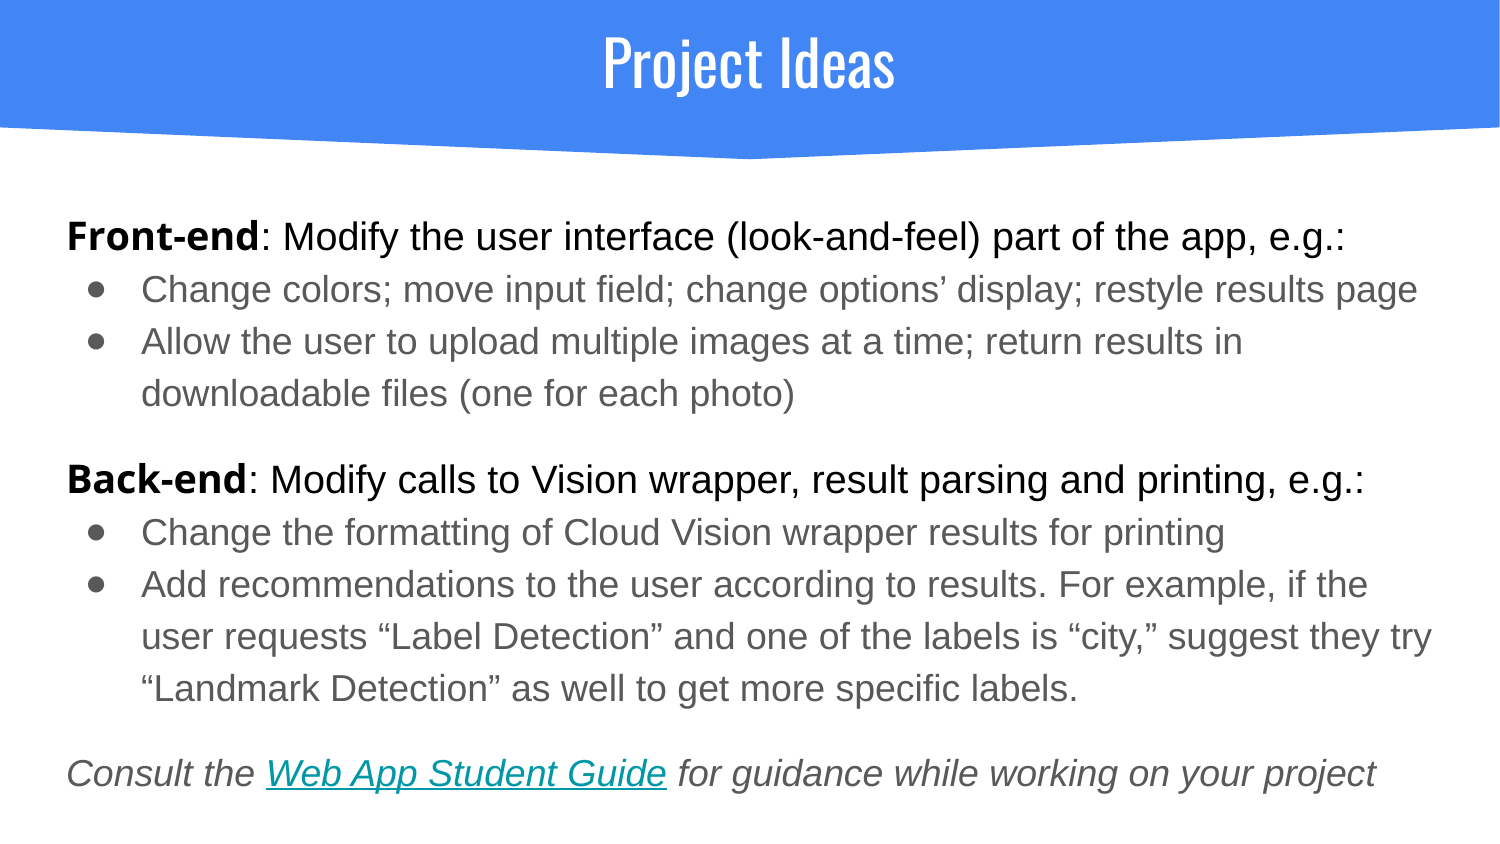

Project Ideas
Front-end: Modify the user interface (look-and-feel) part of the app, e.g.:
Change colors; move input field; change options’ display; restyle results page
Allow the user to upload multiple images at a time; return results in downloadable files (one for each photo)
Back-end: Modify calls to Vision wrapper, result parsing and printing, e.g.:
Change the formatting of Cloud Vision wrapper results for printing
Add recommendations to the user according to results. For example, if the user requests “Label Detection” and one of the labels is “city,” suggest they try “Landmark Detection” as well to get more specific labels.
Consult the Web App Student Guide for guidance while working on your project